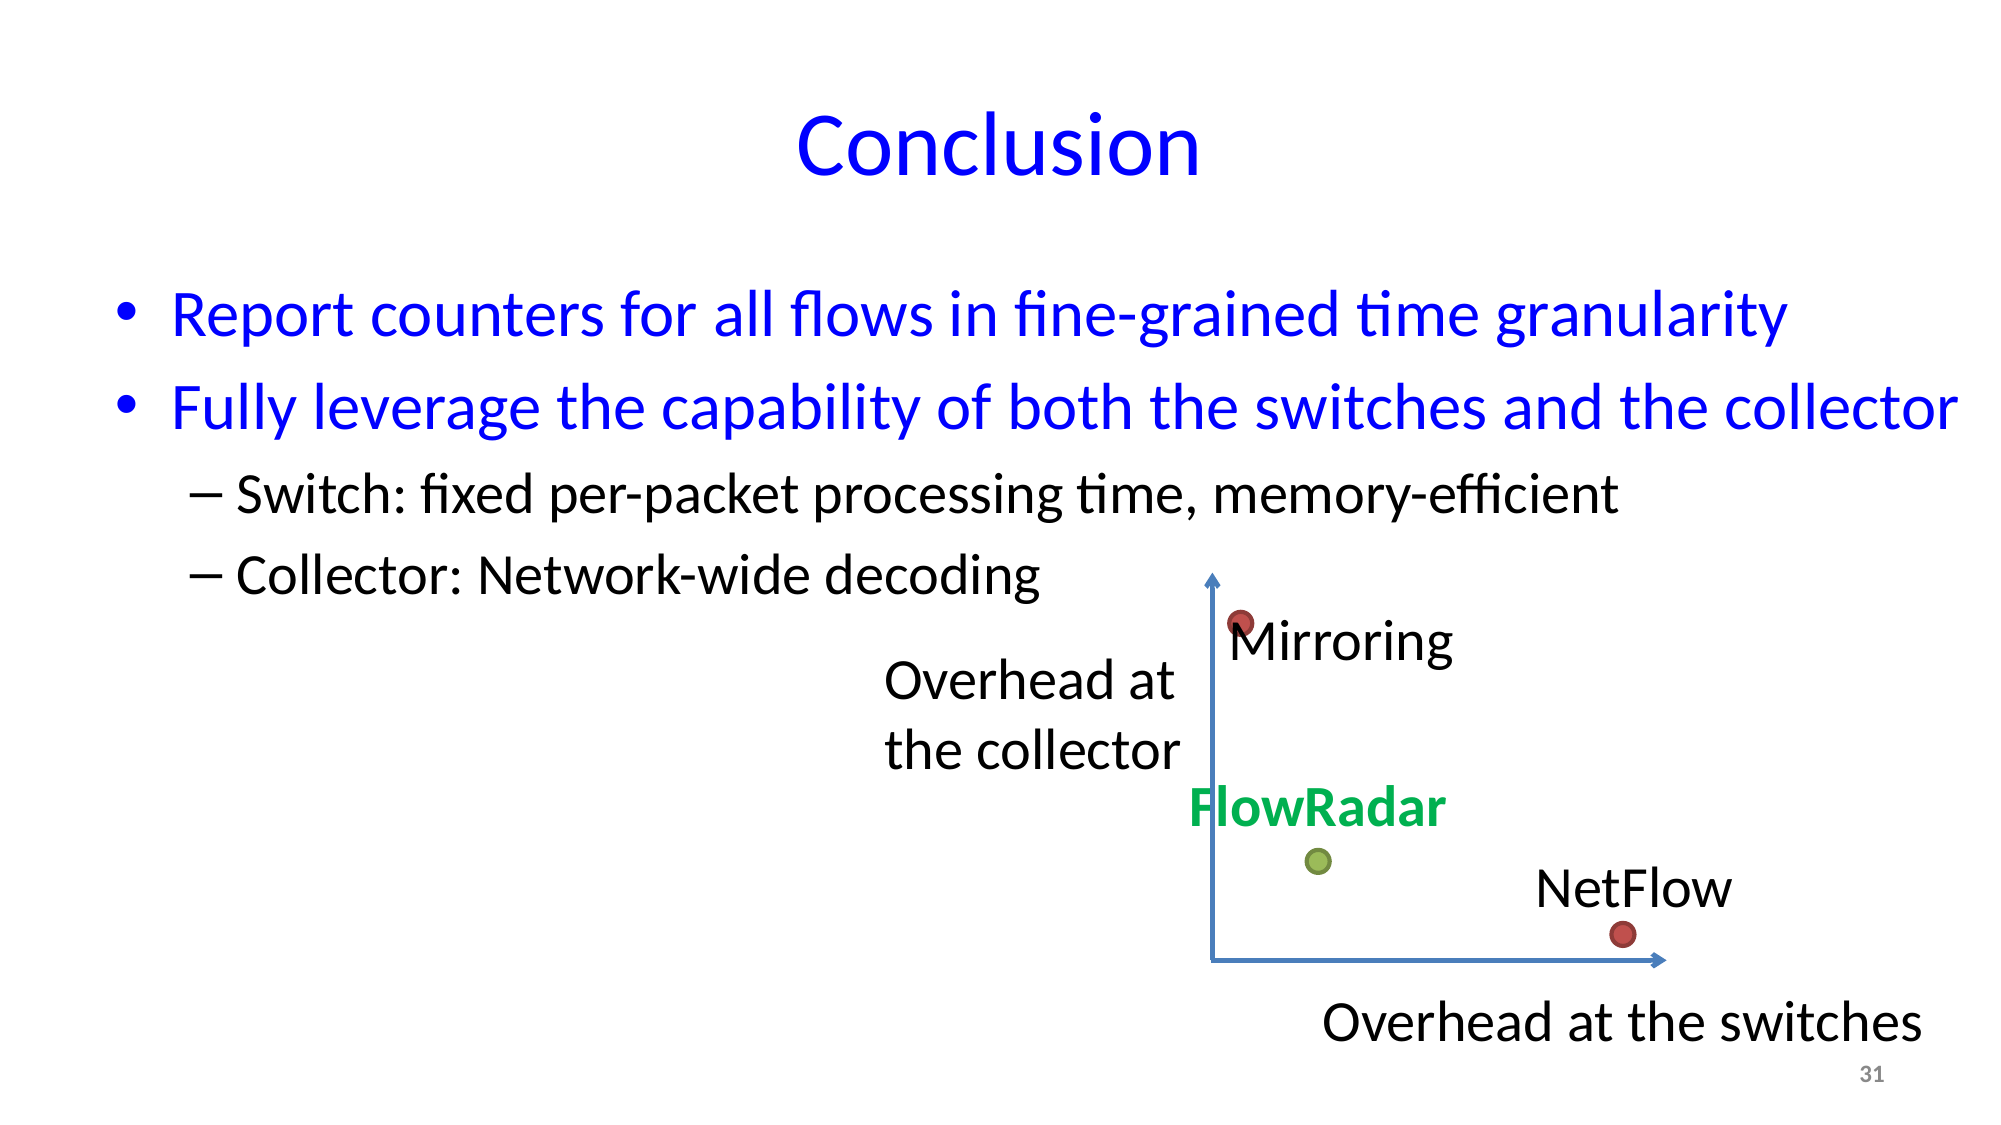

# Conclusion
Report counters for all flows in fine-grained time granularity
Fully leverage the capability of both the switches and the collector
Switch: fixed per-packet processing time, memory-efficient
Collector: Network-wide decoding

Mirroring

Overhead at
the collector
FlowRadar
NetFlow

Overhead at the switches
31